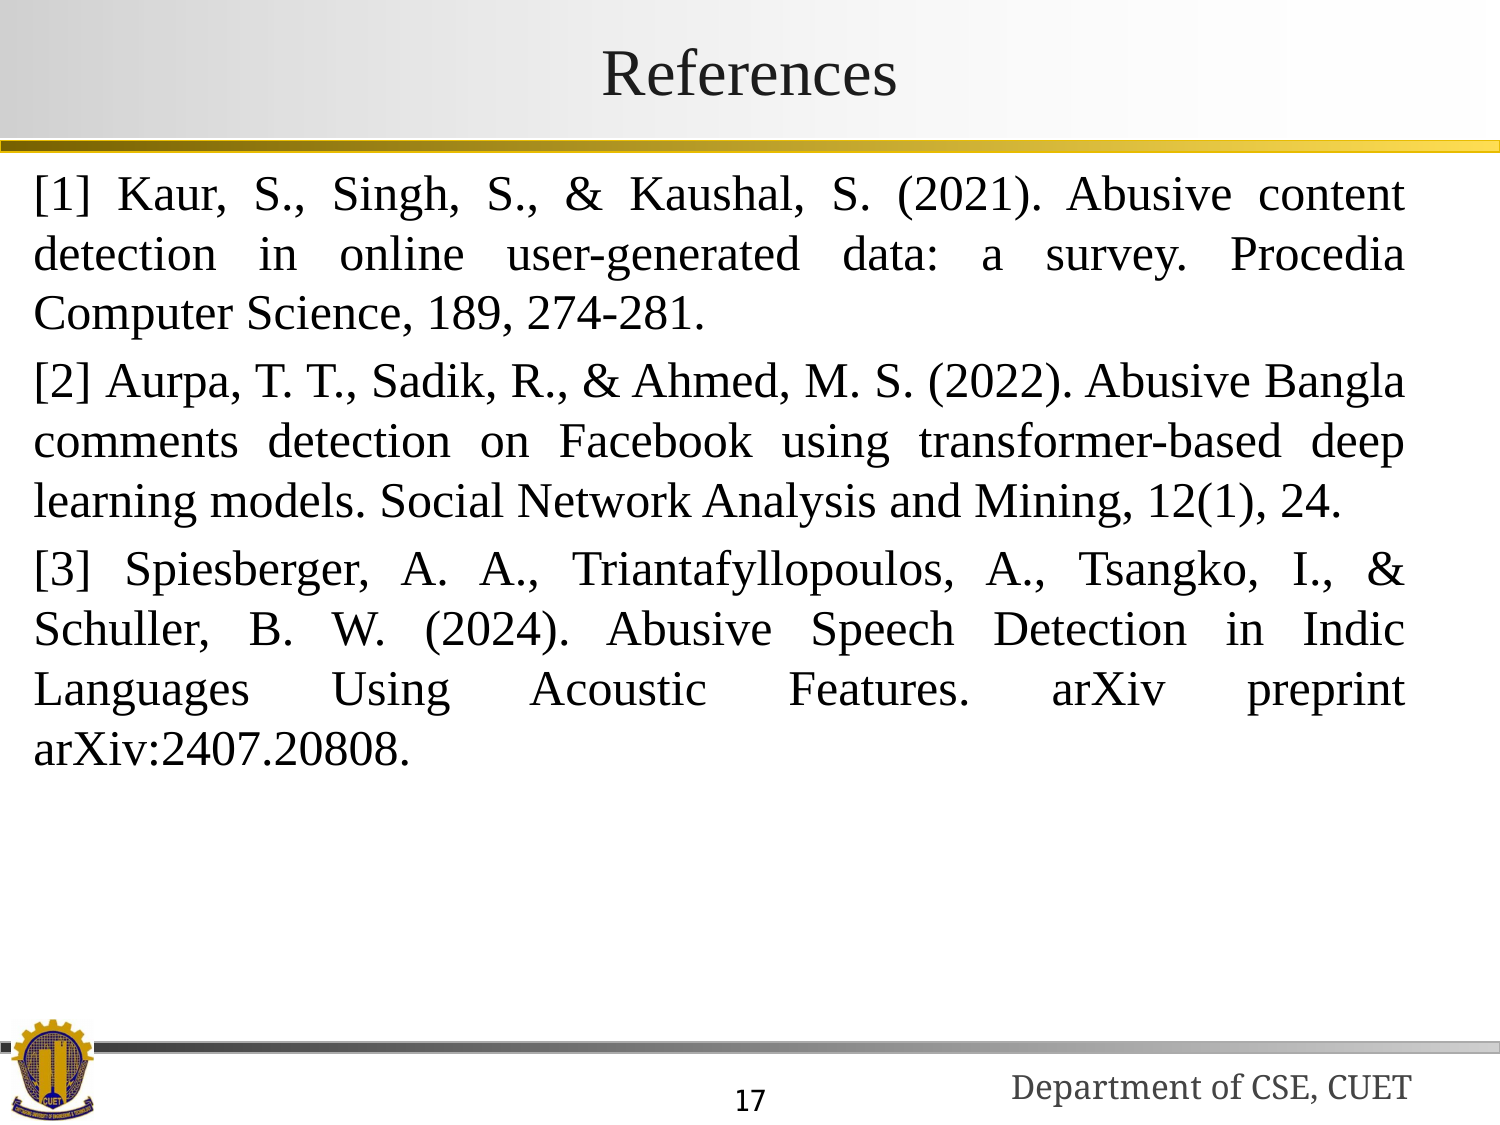

# References
[1] Kaur, S., Singh, S., & Kaushal, S. (2021). Abusive content detection in online user-generated data: a survey. Procedia Computer Science, 189, 274-281.
[2] Aurpa, T. T., Sadik, R., & Ahmed, M. S. (2022). Abusive Bangla comments detection on Facebook using transformer-based deep learning models. Social Network Analysis and Mining, 12(1), 24.
[3] Spiesberger, A. A., Triantafyllopoulos, A., Tsangko, I., & Schuller, B. W. (2024). Abusive Speech Detection in Indic Languages Using Acoustic Features. arXiv preprint arXiv:2407.20808.